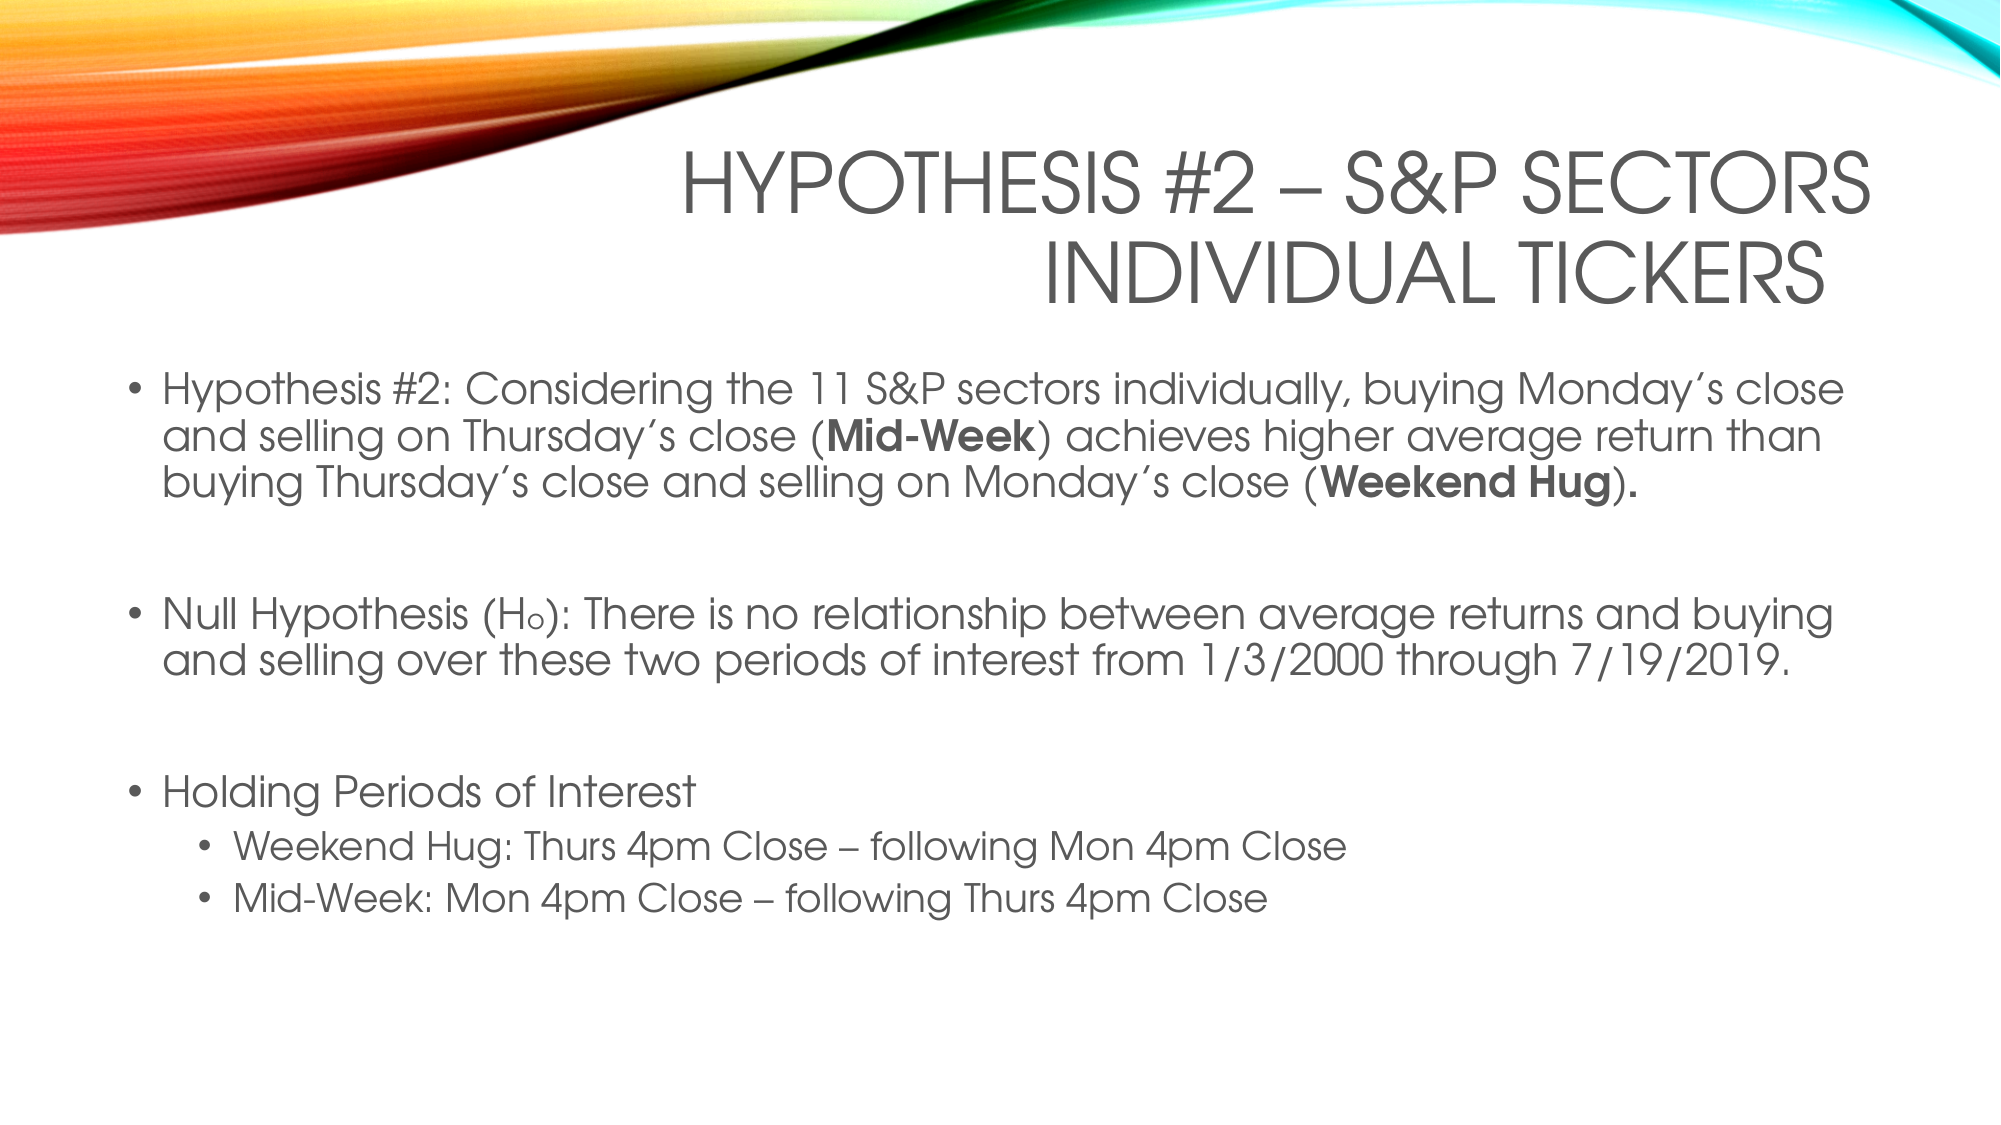

# Hypothesis #2 – S&P sectors individual tickers
Hypothesis #2: Considering the 11 S&P sectors individually, buying Monday’s close and selling on Thursday’s close (Mid-Week) achieves higher average return than buying Thursday’s close and selling on Monday’s close (Weekend Hug).

Null Hypothesis (Ho): There is no relationship between average returns and buying and selling over these two periods of interest from 1/3/2000 through 7/19/2019.

Holding Periods of Interest
Weekend Hug: Thurs 4pm Close – following Mon 4pm Close
Mid-Week: Mon 4pm Close – following Thurs 4pm Close